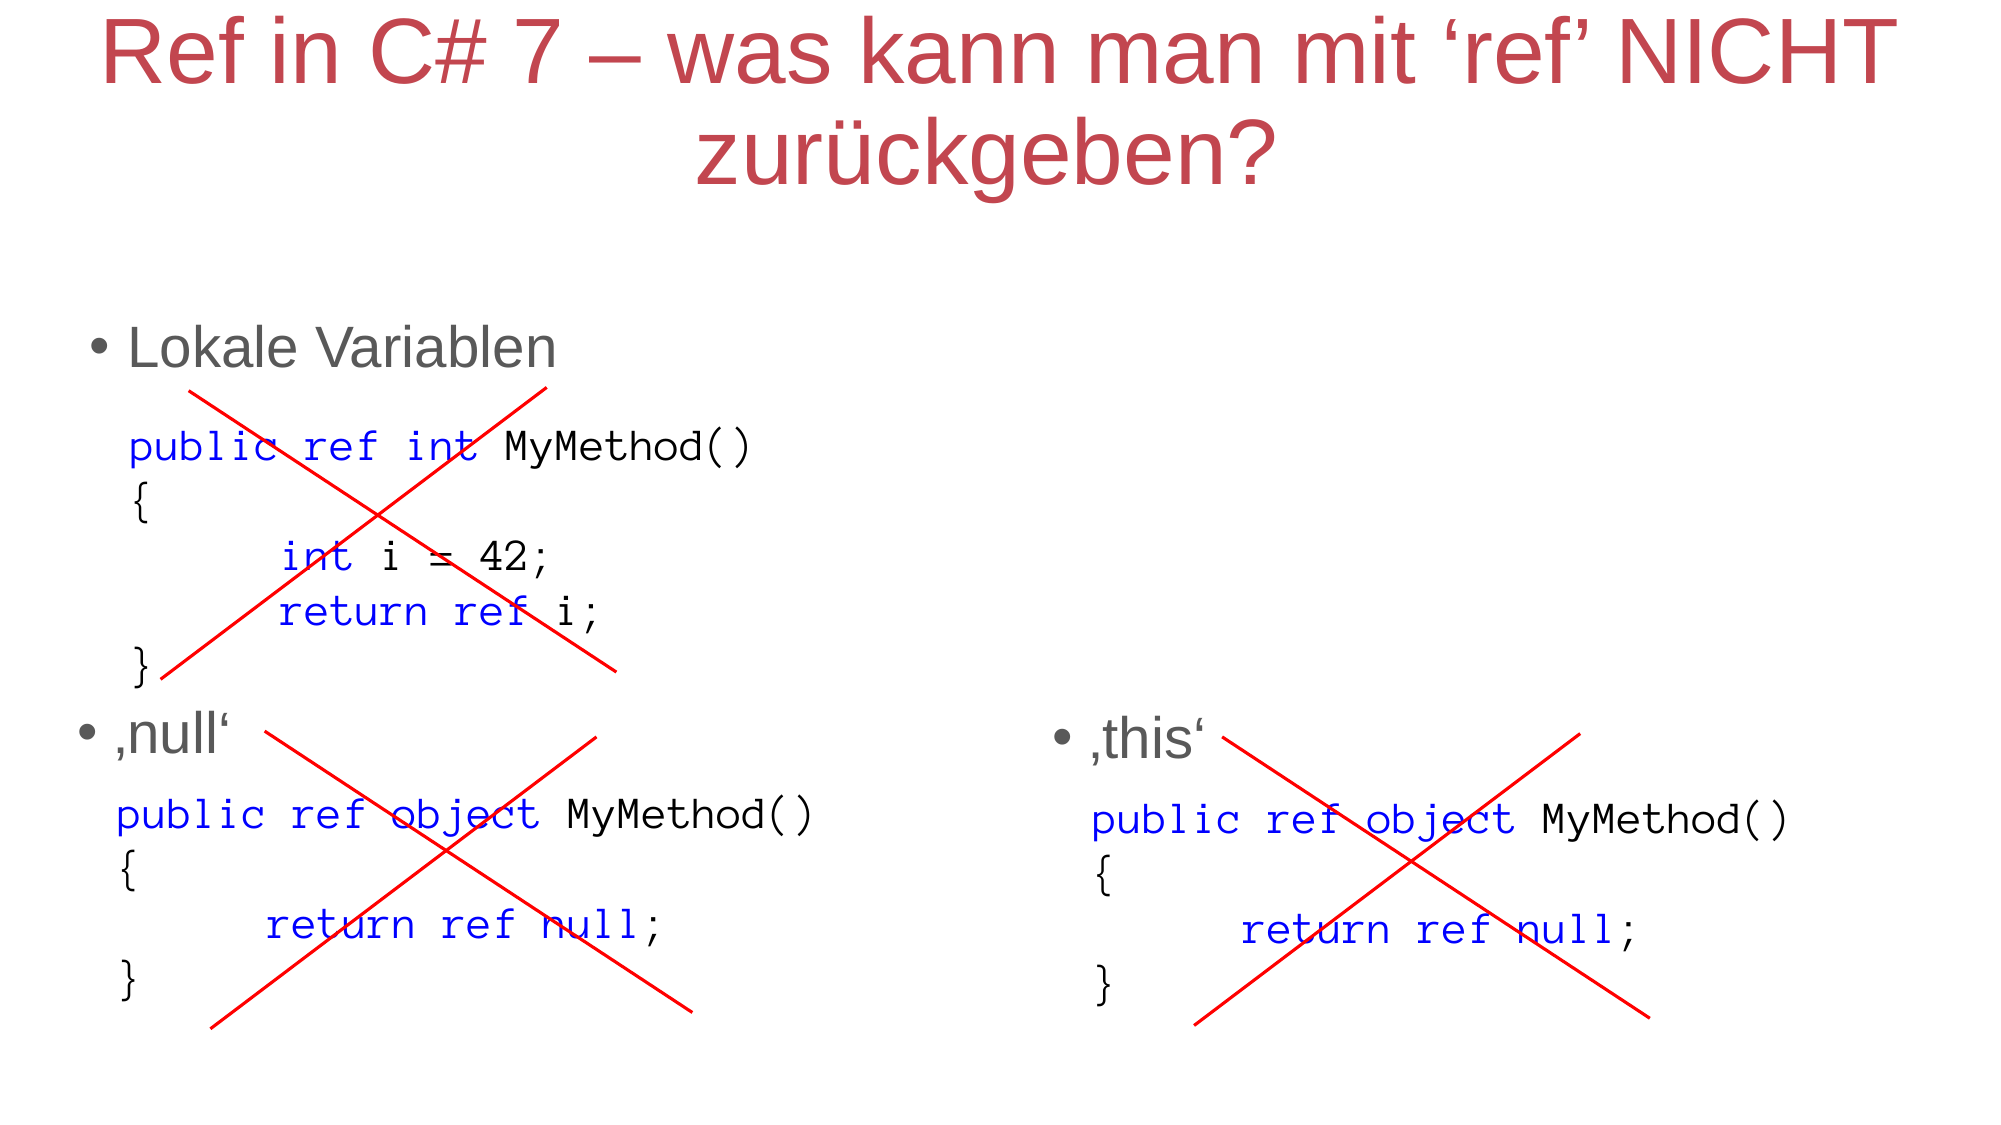

# Ref in C# 7 – was kann man mit ‘ref’ NICHT zurückgeben?
Lokale Variablen
public ref int MyMethod()
{
	int i = 42;
	return ref i;
}
‚null‘
‚this‘
public ref object MyMethod()
{
	return ref null;
}
public ref object MyMethod()
{
	return ref null;
}